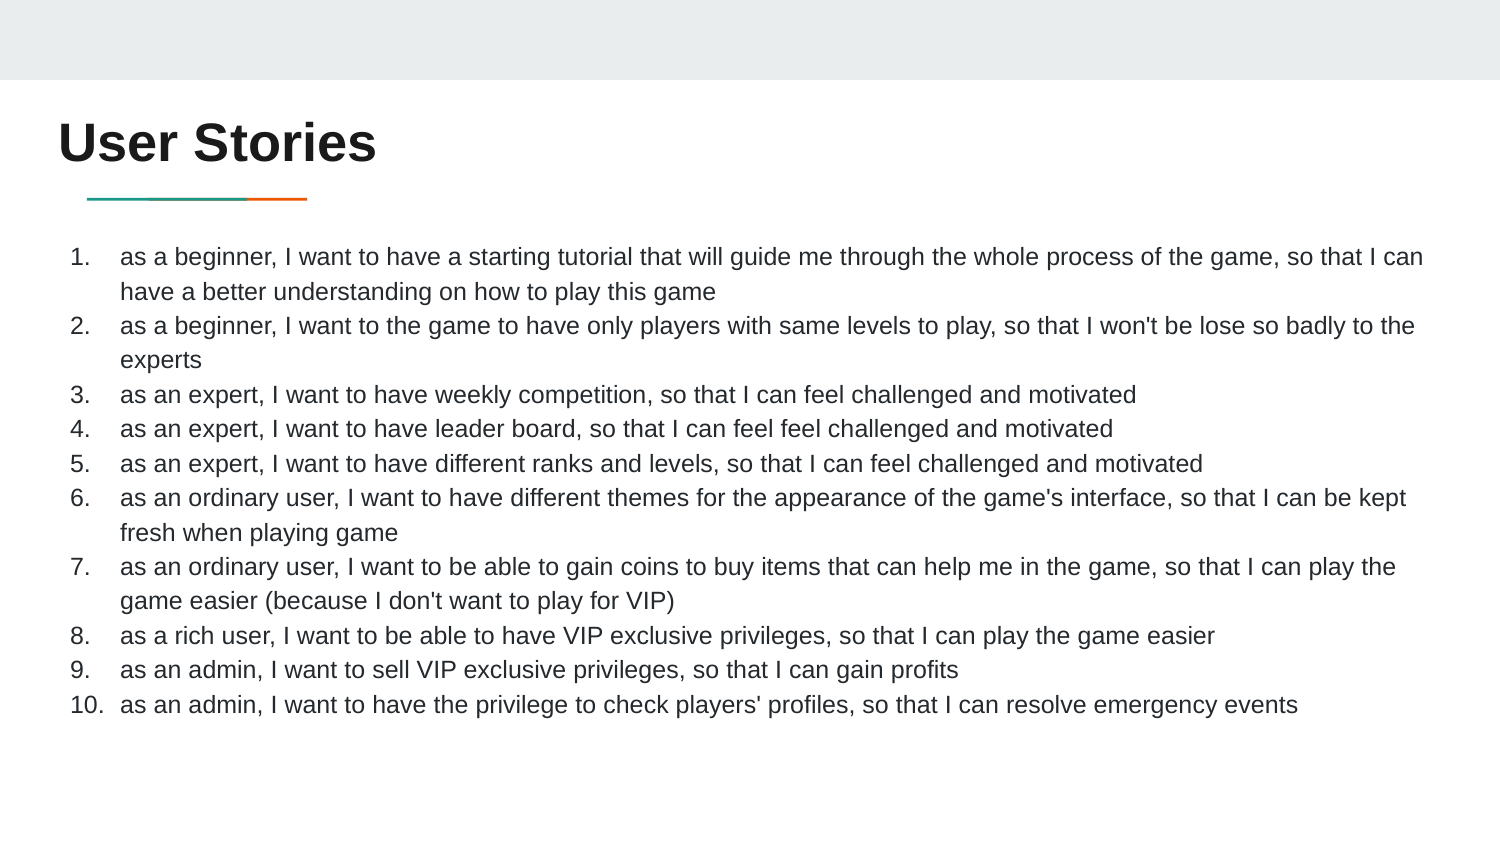

# User Stories
as a beginner, I want to have a starting tutorial that will guide me through the whole process of the game, so that I can have a better understanding on how to play this game
as a beginner, I want to the game to have only players with same levels to play, so that I won't be lose so badly to the experts
as an expert, I want to have weekly competition, so that I can feel challenged and motivated
as an expert, I want to have leader board, so that I can feel feel challenged and motivated
as an expert, I want to have different ranks and levels, so that I can feel challenged and motivated
as an ordinary user, I want to have different themes for the appearance of the game's interface, so that I can be kept fresh when playing game
as an ordinary user, I want to be able to gain coins to buy items that can help me in the game, so that I can play the game easier (because I don't want to play for VIP)
as a rich user, I want to be able to have VIP exclusive privileges, so that I can play the game easier
as an admin, I want to sell VIP exclusive privileges, so that I can gain profits
as an admin, I want to have the privilege to check players' profiles, so that I can resolve emergency events